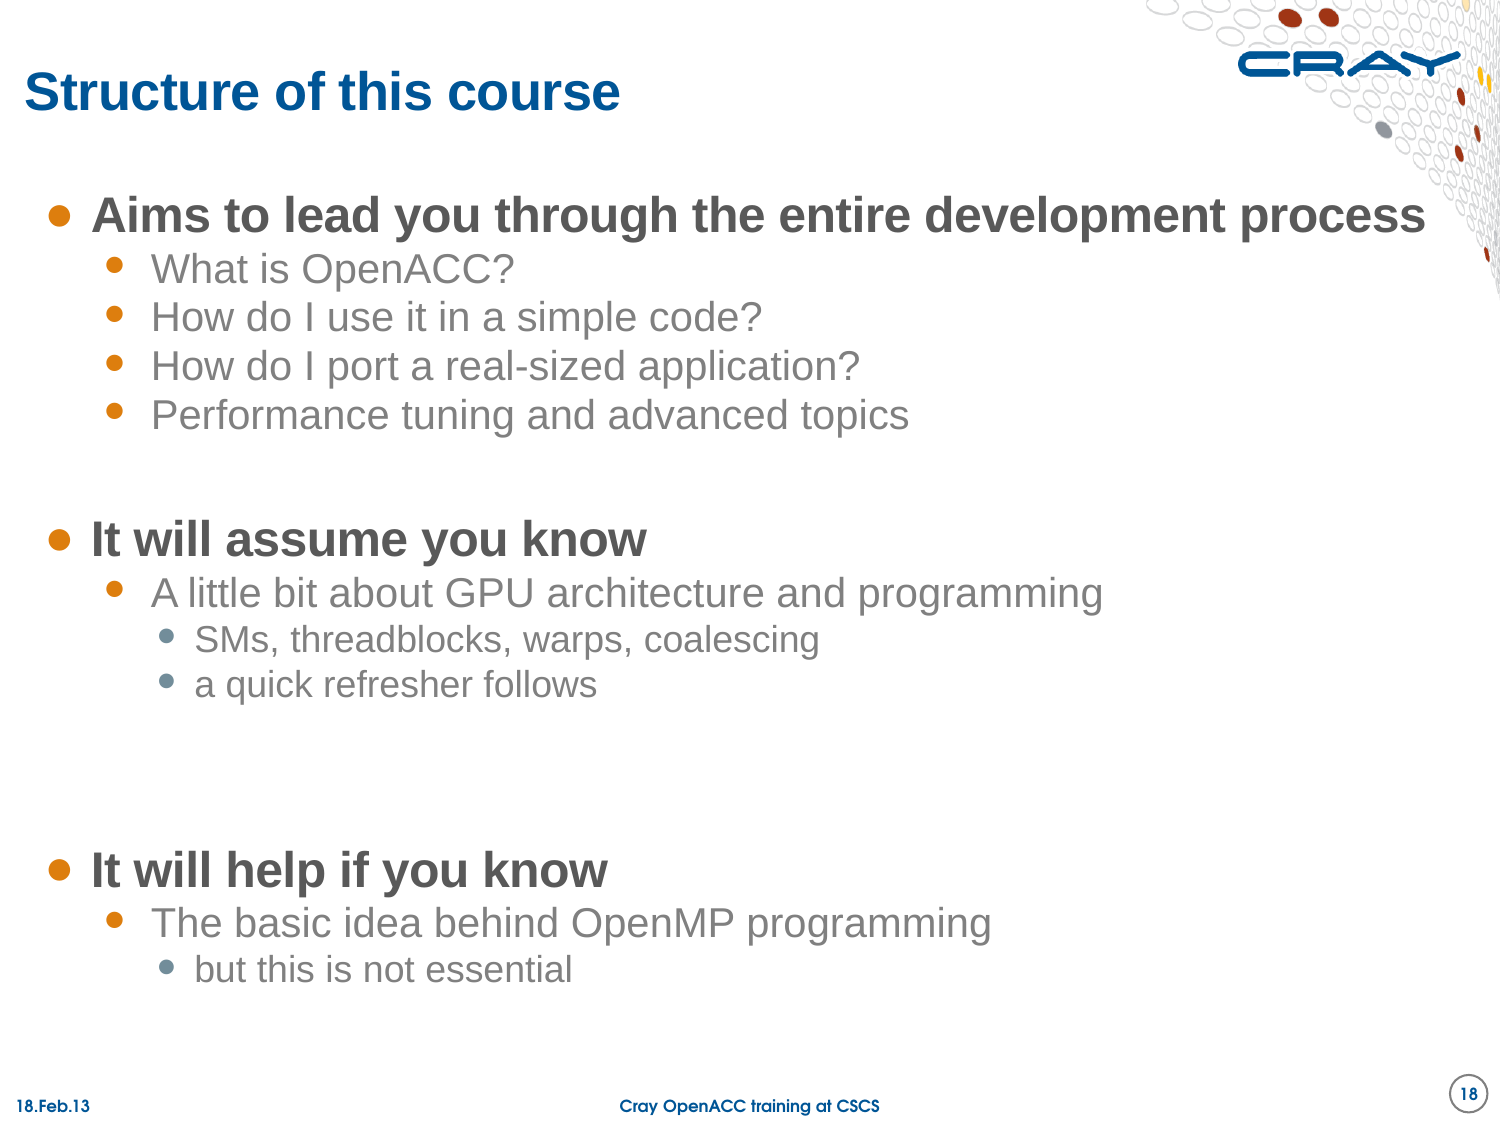

# Structure of this course
Aims to lead you through the entire development process
What is OpenACC?
How do I use it in a simple code?
How do I port a real-sized application?
Performance tuning and advanced topics

It will assume you know
A little bit about GPU architecture and programming
SMs, threadblocks, warps, coalescing
a quick refresher follows

It will help if you know
The basic idea behind OpenMP programming
but this is not essential

18
18.Feb.13
Cray OpenACC training at CSCS